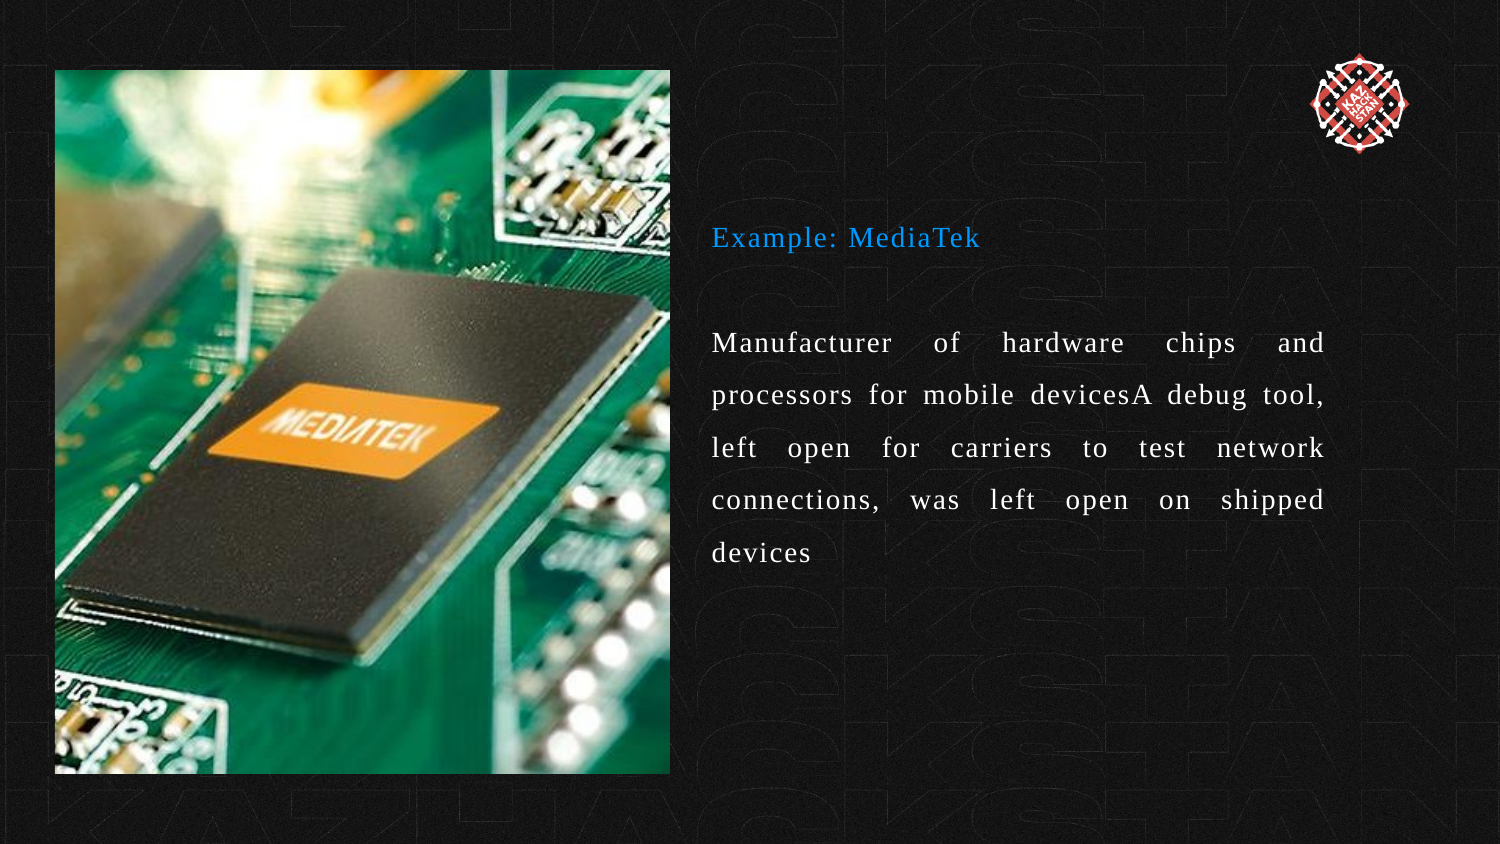

Example: MediaTek

Manufacturer of hardware chips and processors for mobile devicesA debug tool, left open for carriers to test network connections, was left open on shipped devices